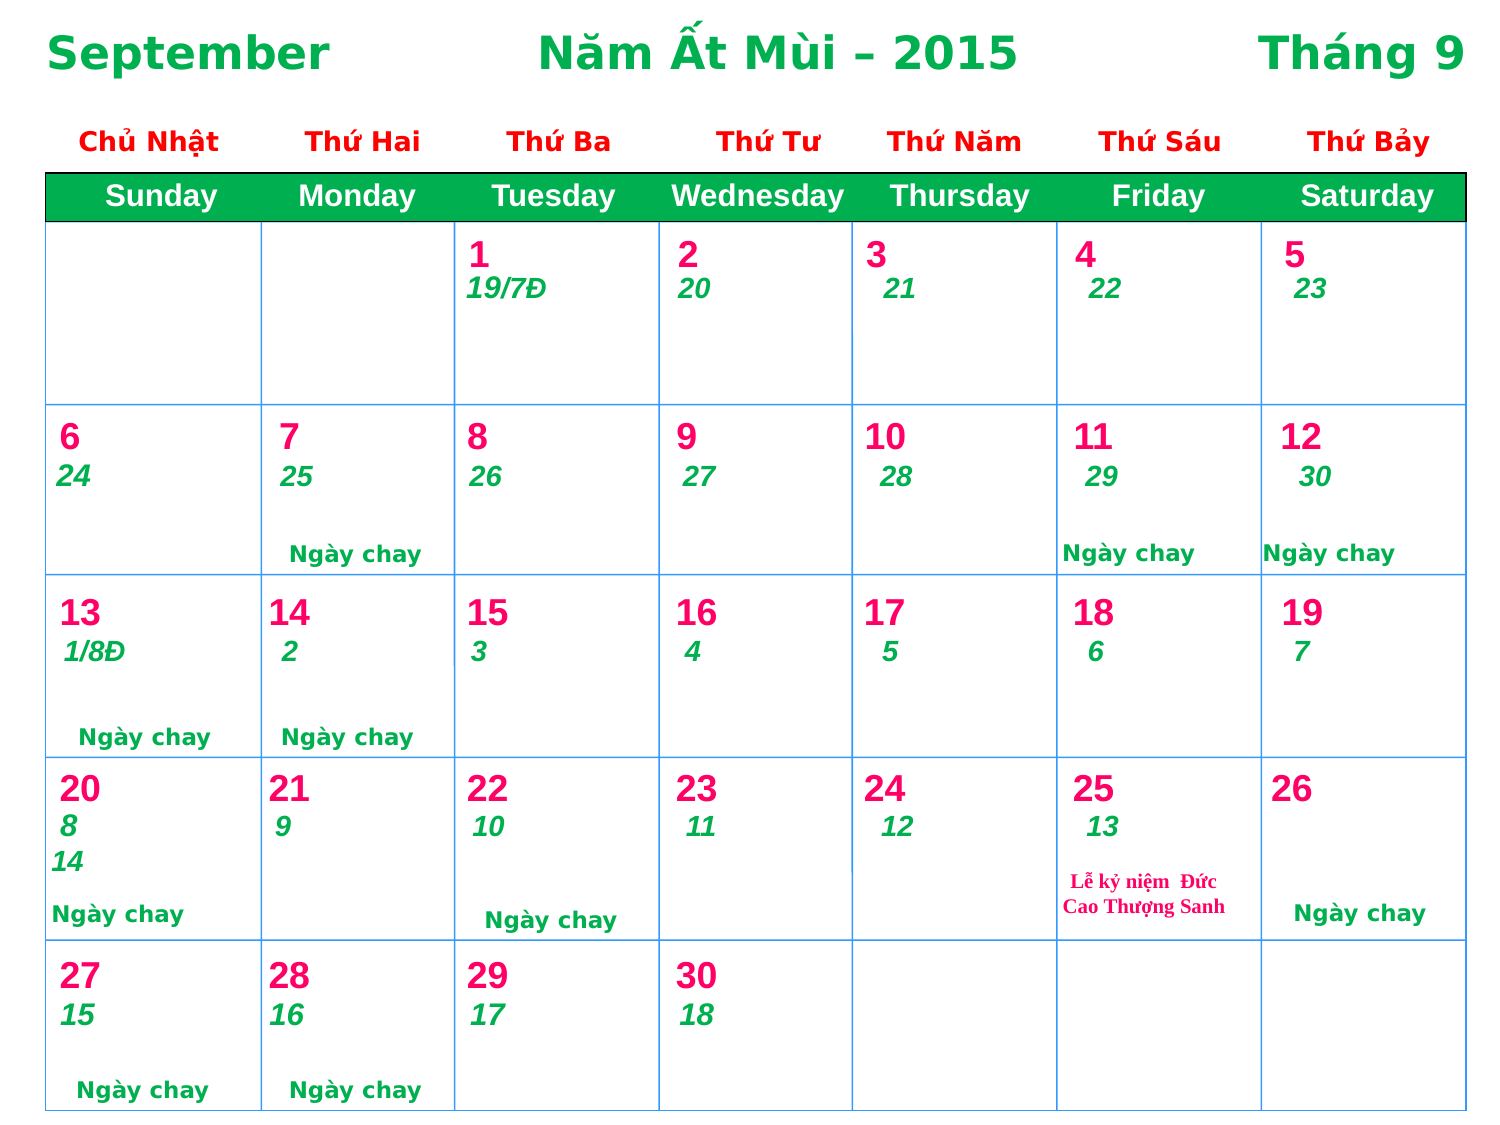

September             Năm Ất Mùi – 2015               Tháng 9
     Chủ Nhật         Thứ Hai         Thứ Ba           Thứ Tư       Thứ Năm        Thứ Sáu         Thứ Bảy
Monday
Tuesday
Wednesday
Thursday
Friday
Saturday
Sunday

                                       1                  2                3                  4                  5
                                               19/7Đ                20                     21                     22                     23

6                   7                8                  9                10                11                12
  24                       25                   26                      27                    28                     29                      30
Ngày chay
Ngày chay
Ngày chay

13                14               15                16              17                18                19
1/8Đ                   2                     3                        4                      5                       6                       7
Ngày chay
Ngày chay
20                21               22                23              24                25               26

 8                        9                      10                      11                    12                     13                     14
Lễ kỷ niệm  Đức
Cao Thượng Sanh
Ngày chay
Ngày chay
Ngày chay

27                28               29                30
 15                    16                   17                    18
Ngày chay
Ngày chay